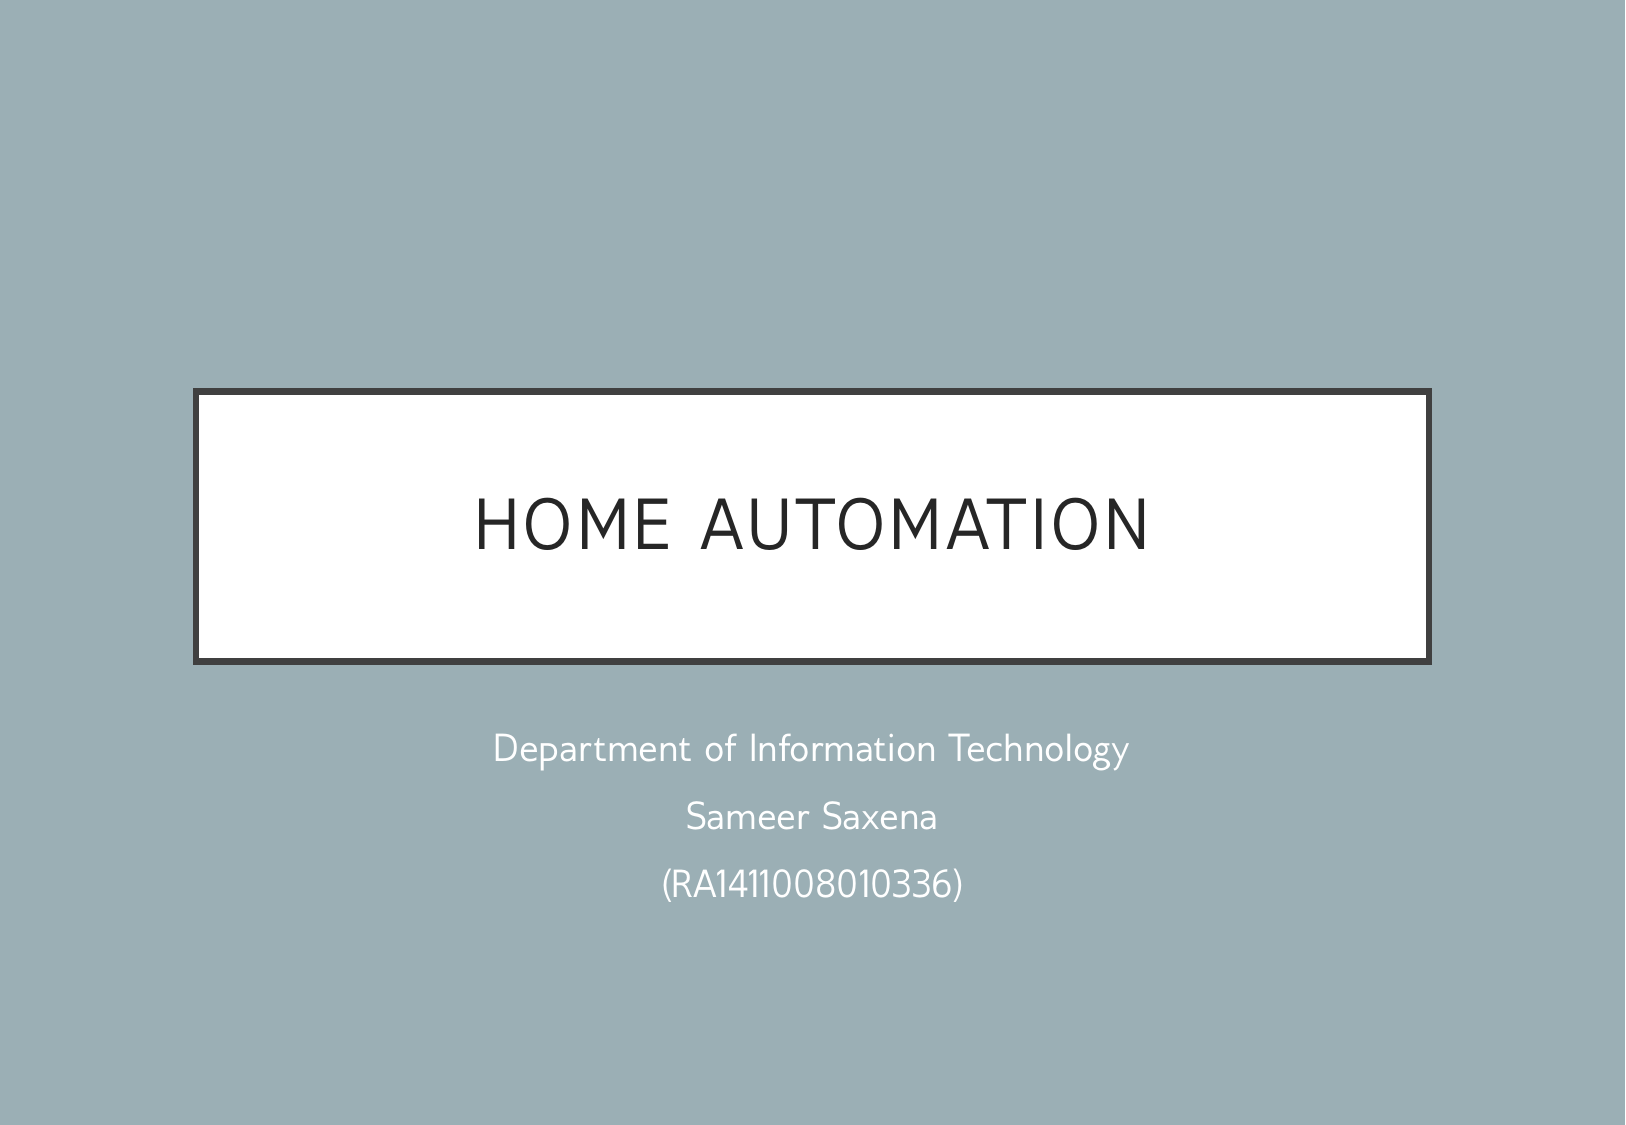

# HOME AUTOMATION
Department of Information Technology
Sameer Saxena
(RA1411008010336)